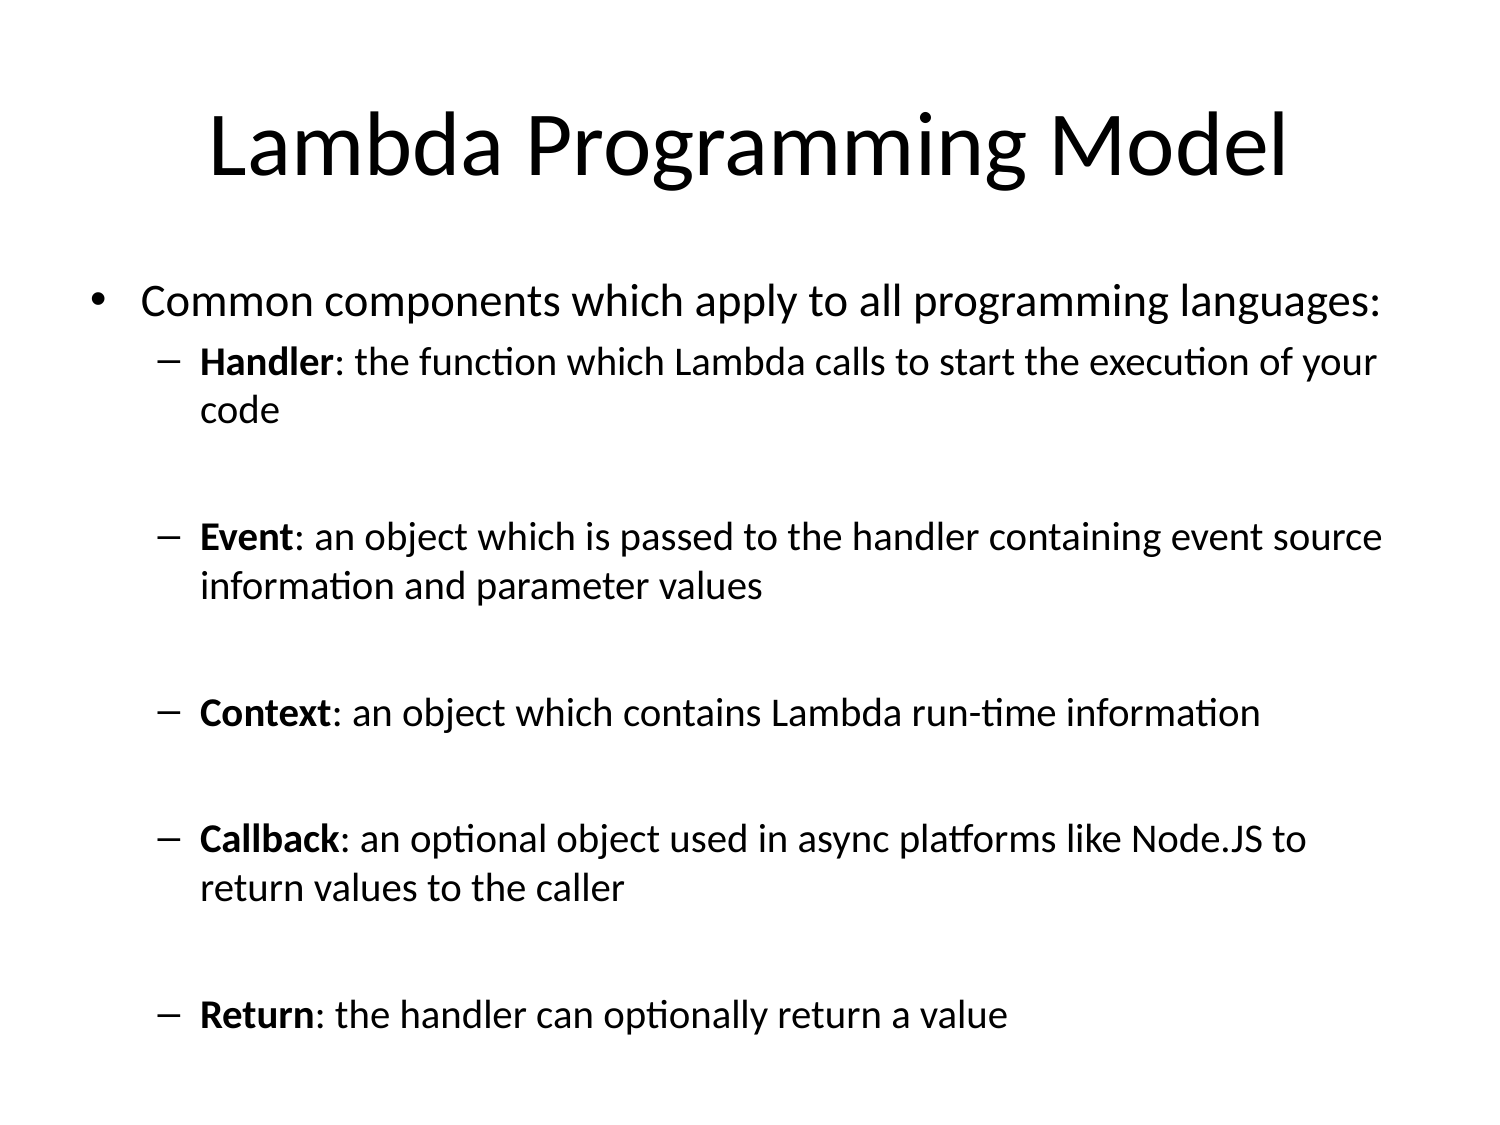

# Lambda Programming Model
Common components which apply to all programming languages:
Handler: the function which Lambda calls to start the execution of your code

Event: an object which is passed to the handler containing event source information and parameter values

Context: an object which contains Lambda run-time information

Callback: an optional object used in async platforms like Node.JS to return values to the caller

Return: the handler can optionally return a value